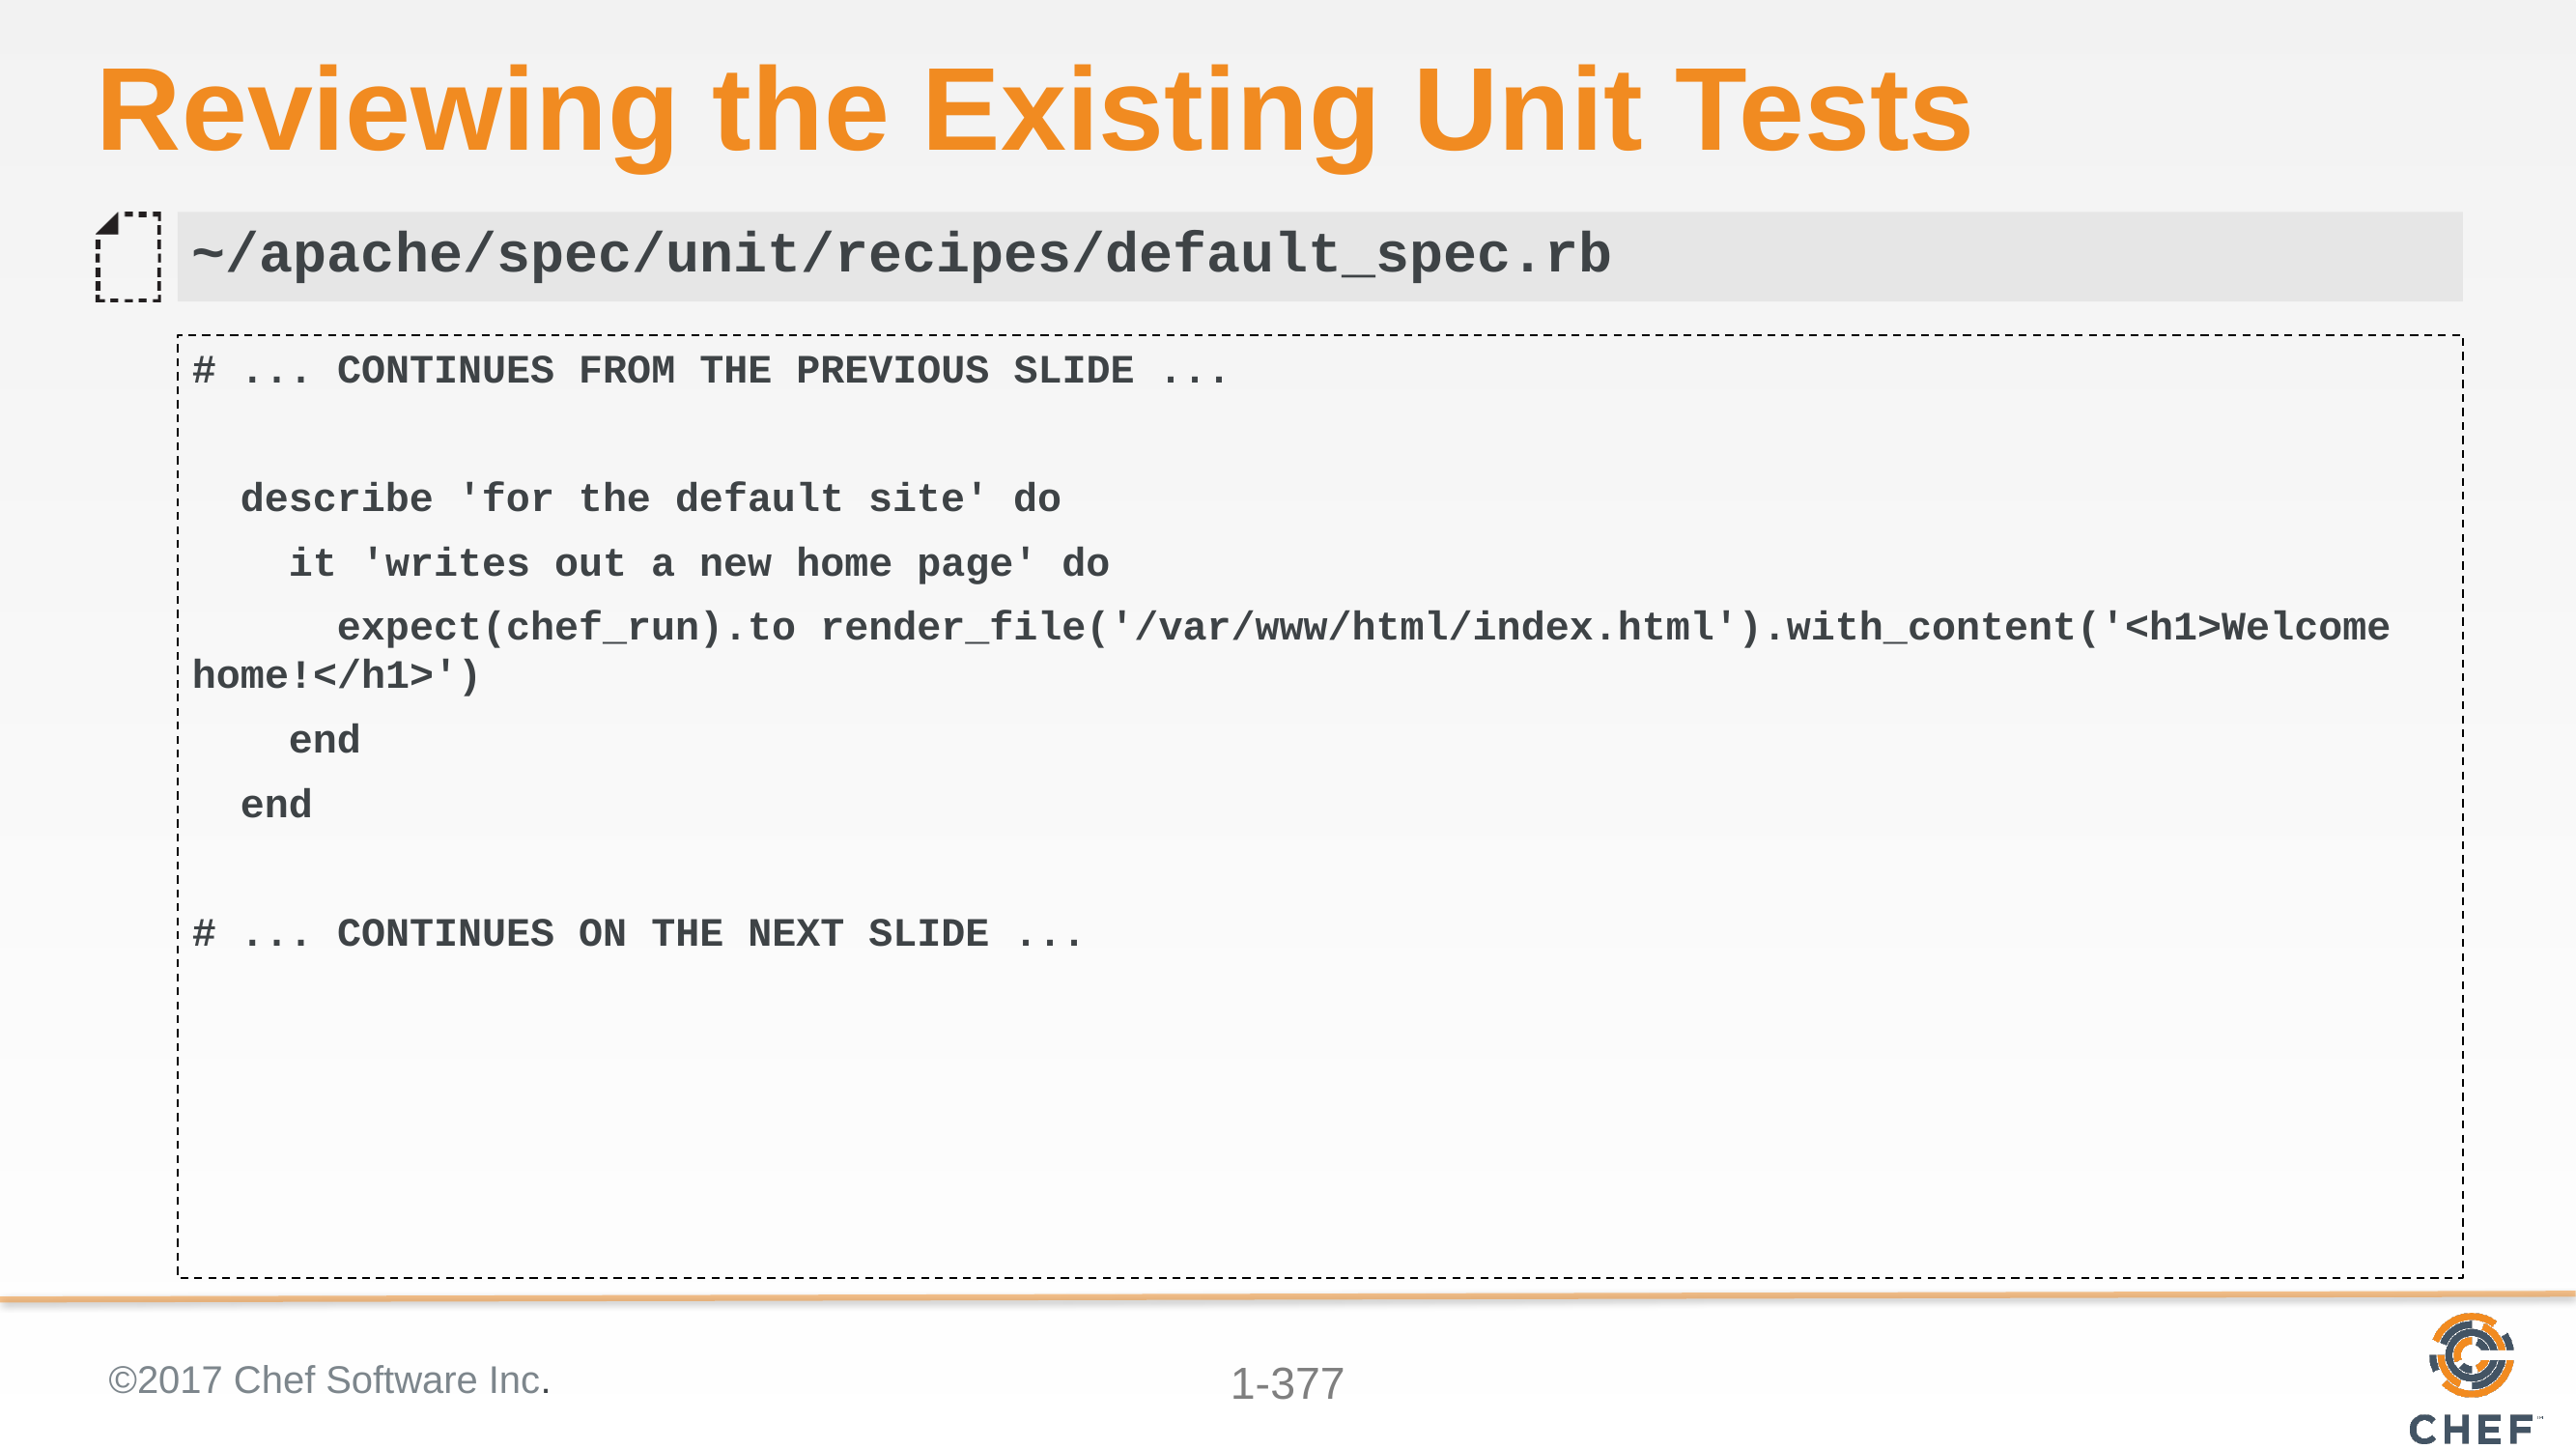

# Reviewing the Existing Unit Tests
~/apache/spec/unit/recipes/default_spec.rb
# ... CONTINUES FROM THE PREVIOUS SLIDE ...

  describe 'for the default site' do
    it 'writes out a new home page' do
      expect(chef_run).to render_file('/var/www/html/index.html').with_content('<h1>Welcome home!</h1>')
    end
  end

# ... CONTINUES ON THE NEXT SLIDE ...